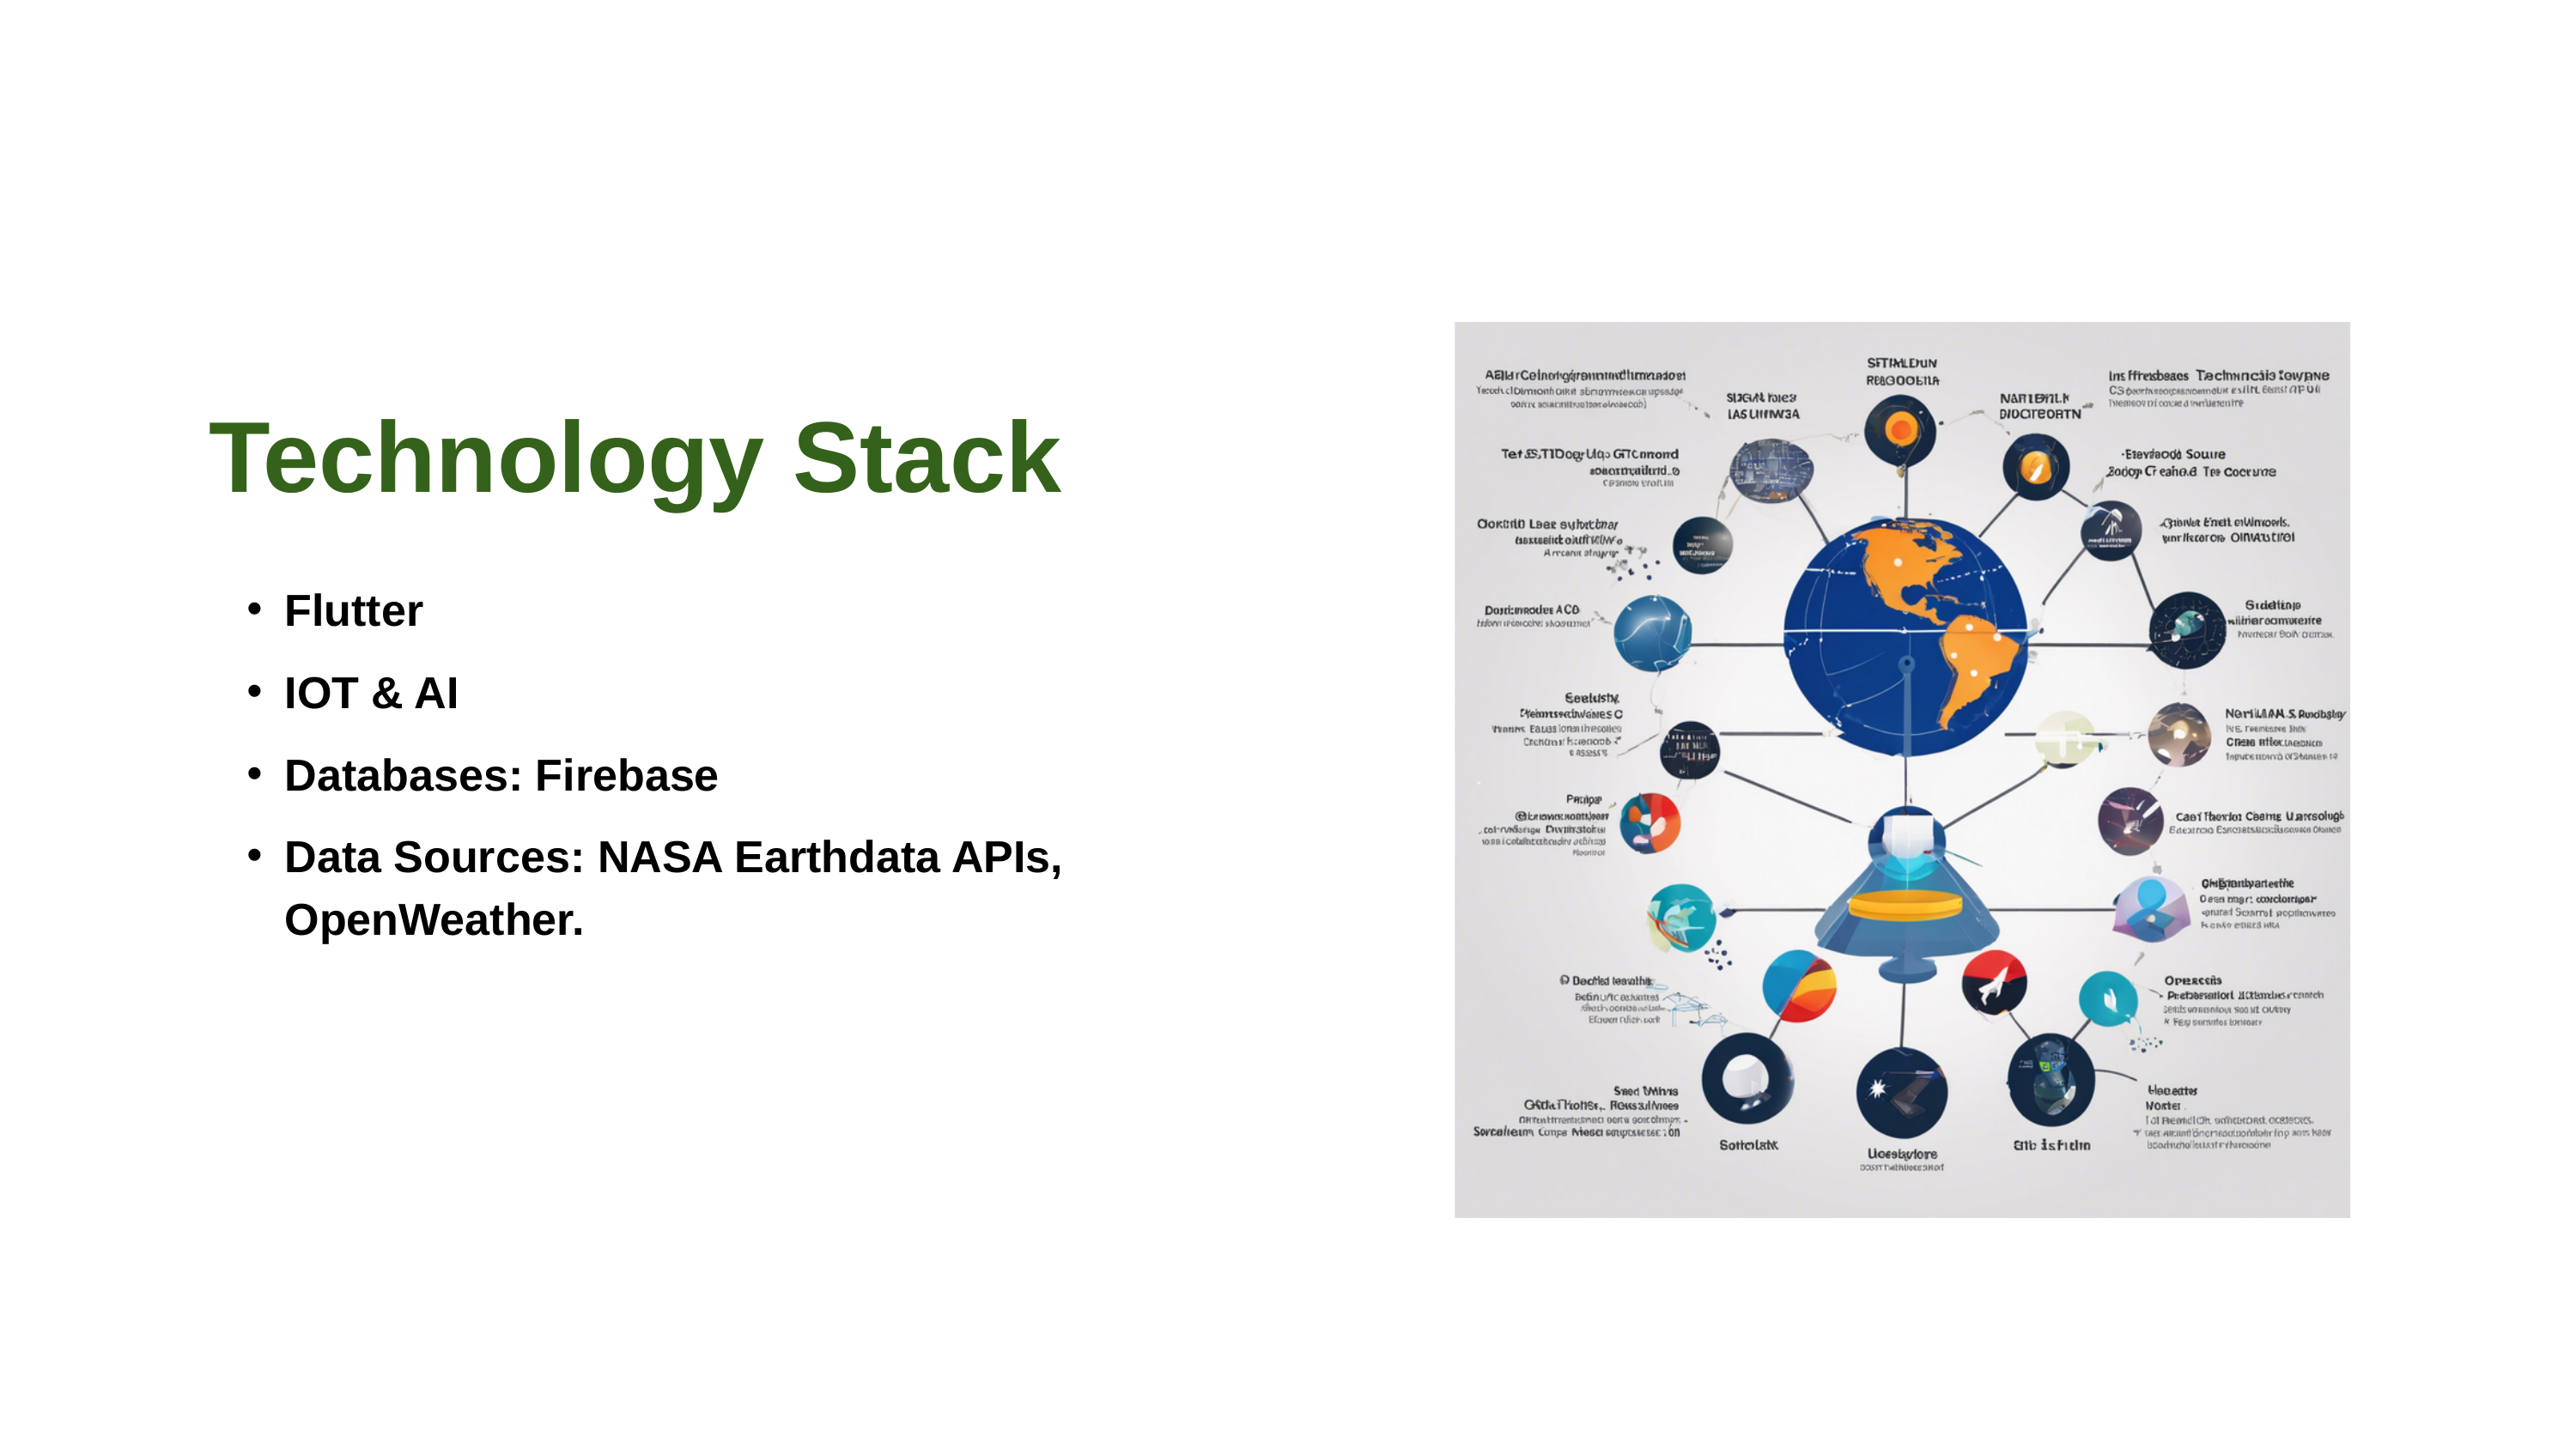

Technology Stack
Flutter
IOT & AI
Databases: Firebase
Data Sources: NASA Earthdata APIs, OpenWeather.